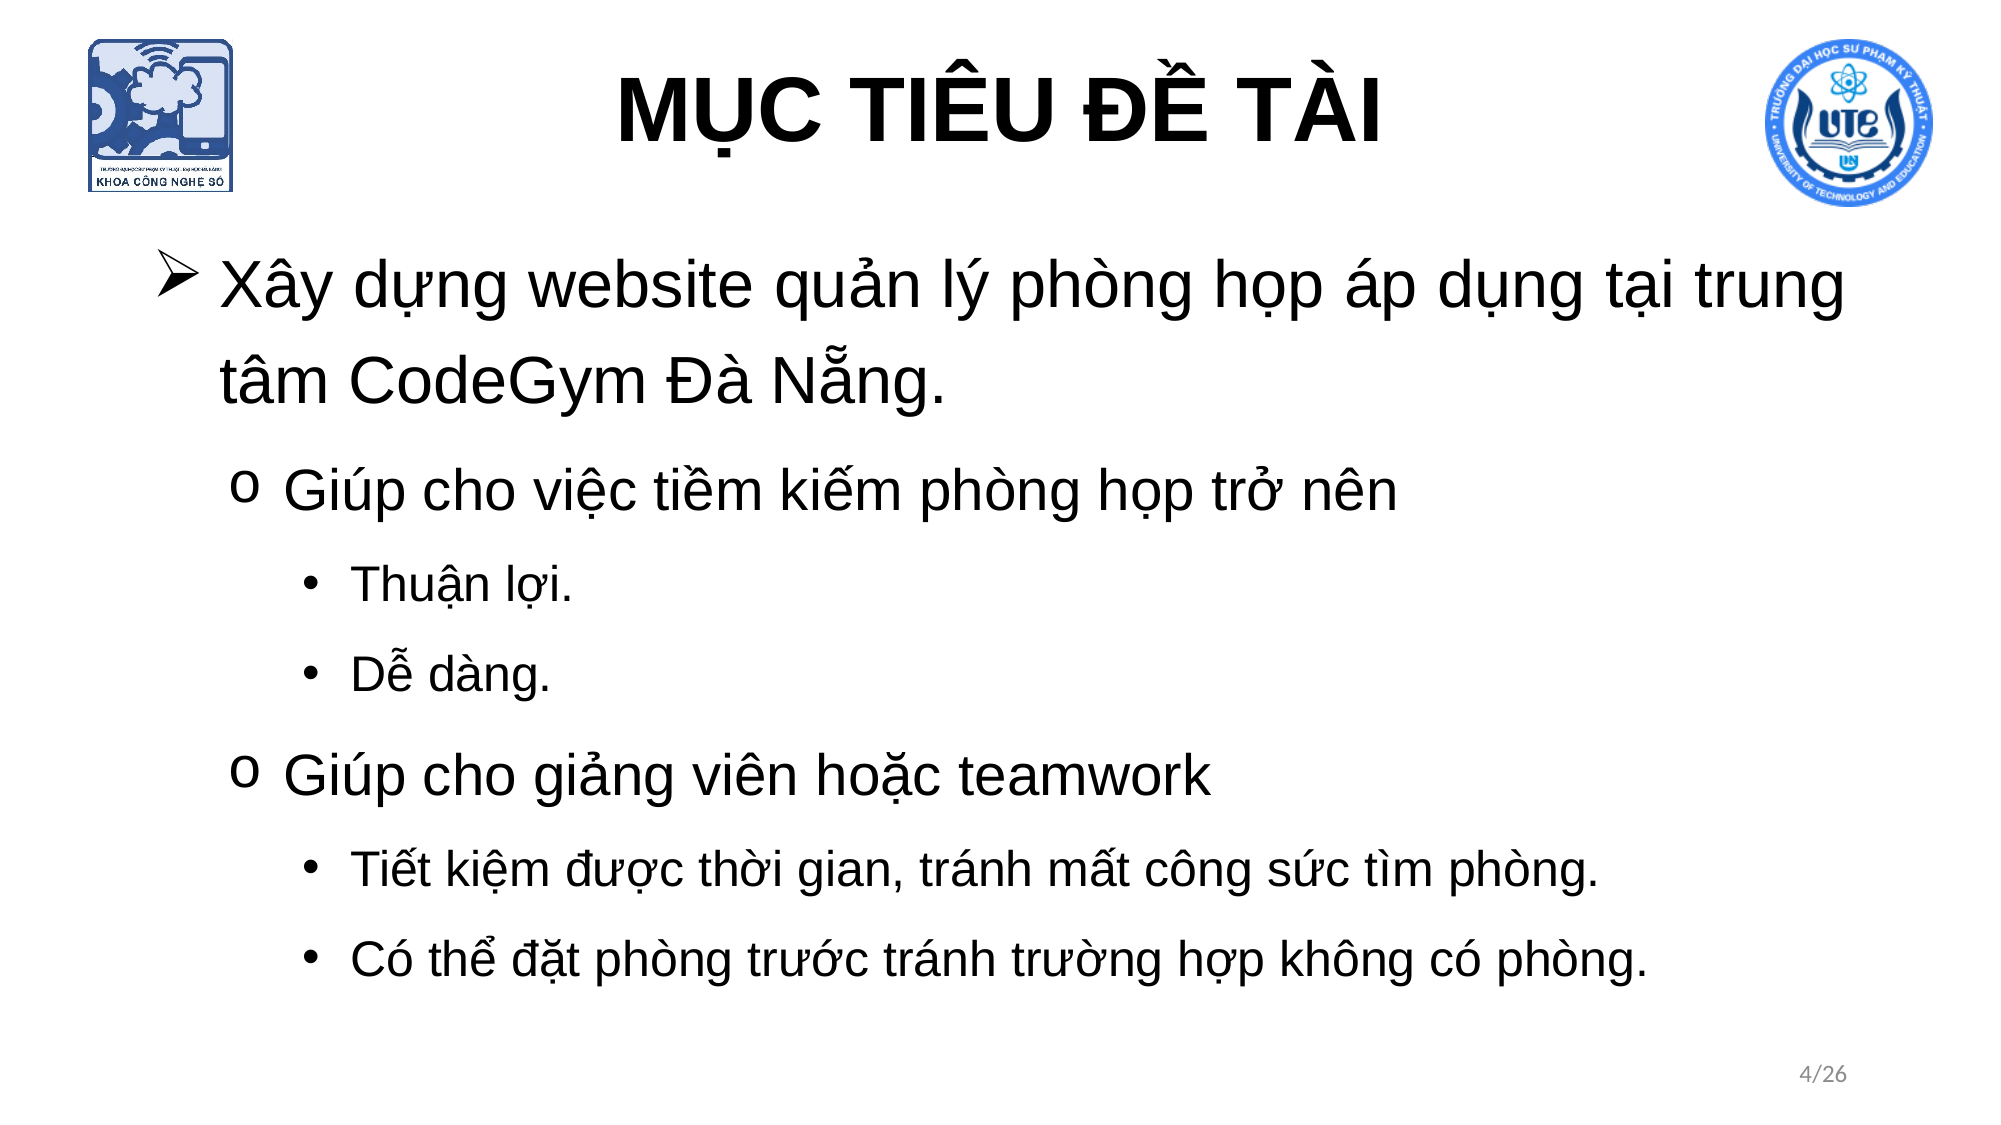

# MỤC TIÊU ĐỀ TÀI
Xây dựng website quản lý phòng họp áp dụng tại trung tâm CodeGym Đà Nẵng.
Giúp cho việc tiềm kiếm phòng họp trở nên
Thuận lợi.
Dễ dàng.
Giúp cho giảng viên hoặc teamwork
Tiết kiệm được thời gian, tránh mất công sức tìm phòng.
Có thể đặt phòng trước tránh trường hợp không có phòng.

4/26